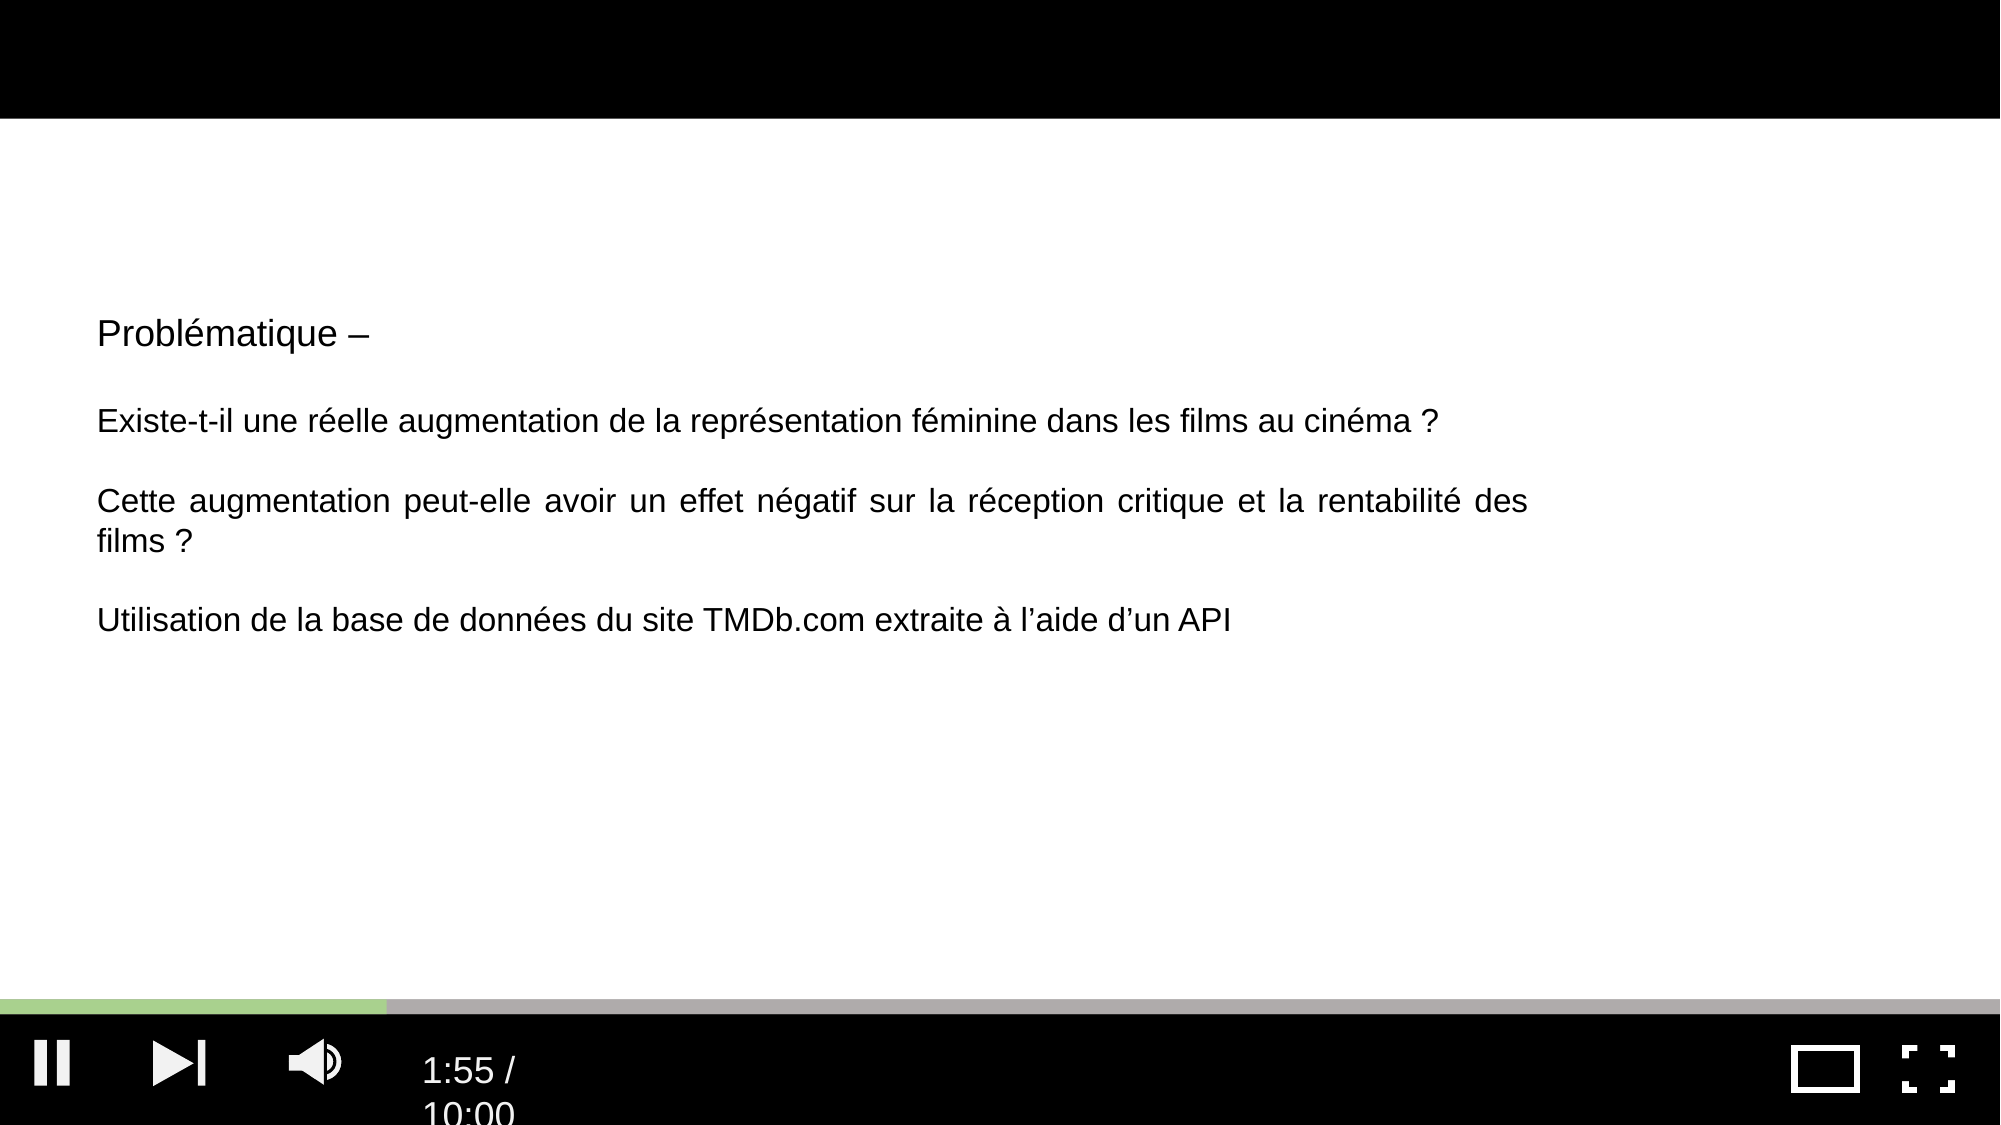

Problématique –

Existe-t-il une réelle augmentation de la représentation féminine dans les films au cinéma ?

Cette augmentation peut-elle avoir un effet négatif sur la réception critique et la rentabilité des films ?

Utilisation de la base de données du site TMDb.com extraite à l’aide d’un API

1:55 / 10:00